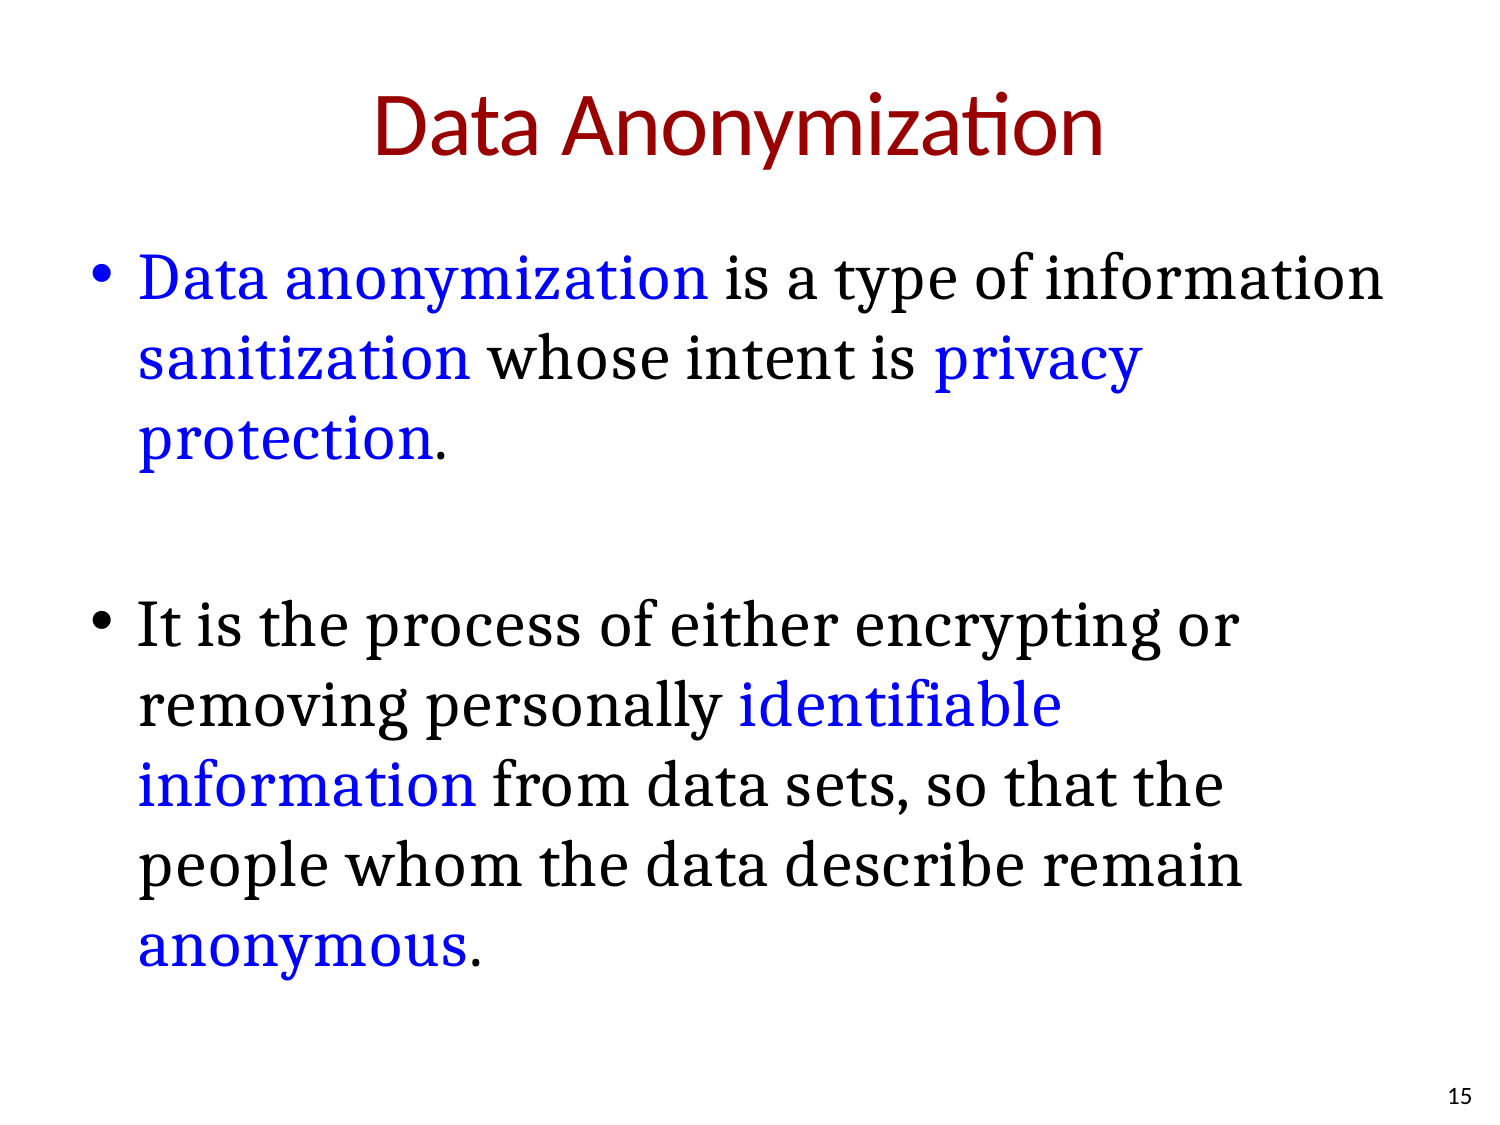

# Data Anonymization
Data anonymization is a type of information sanitization whose intent is privacy protection.

It is the process of either encrypting or removing personally identifiable information from data sets, so that the people whom the data describe remain anonymous.

15